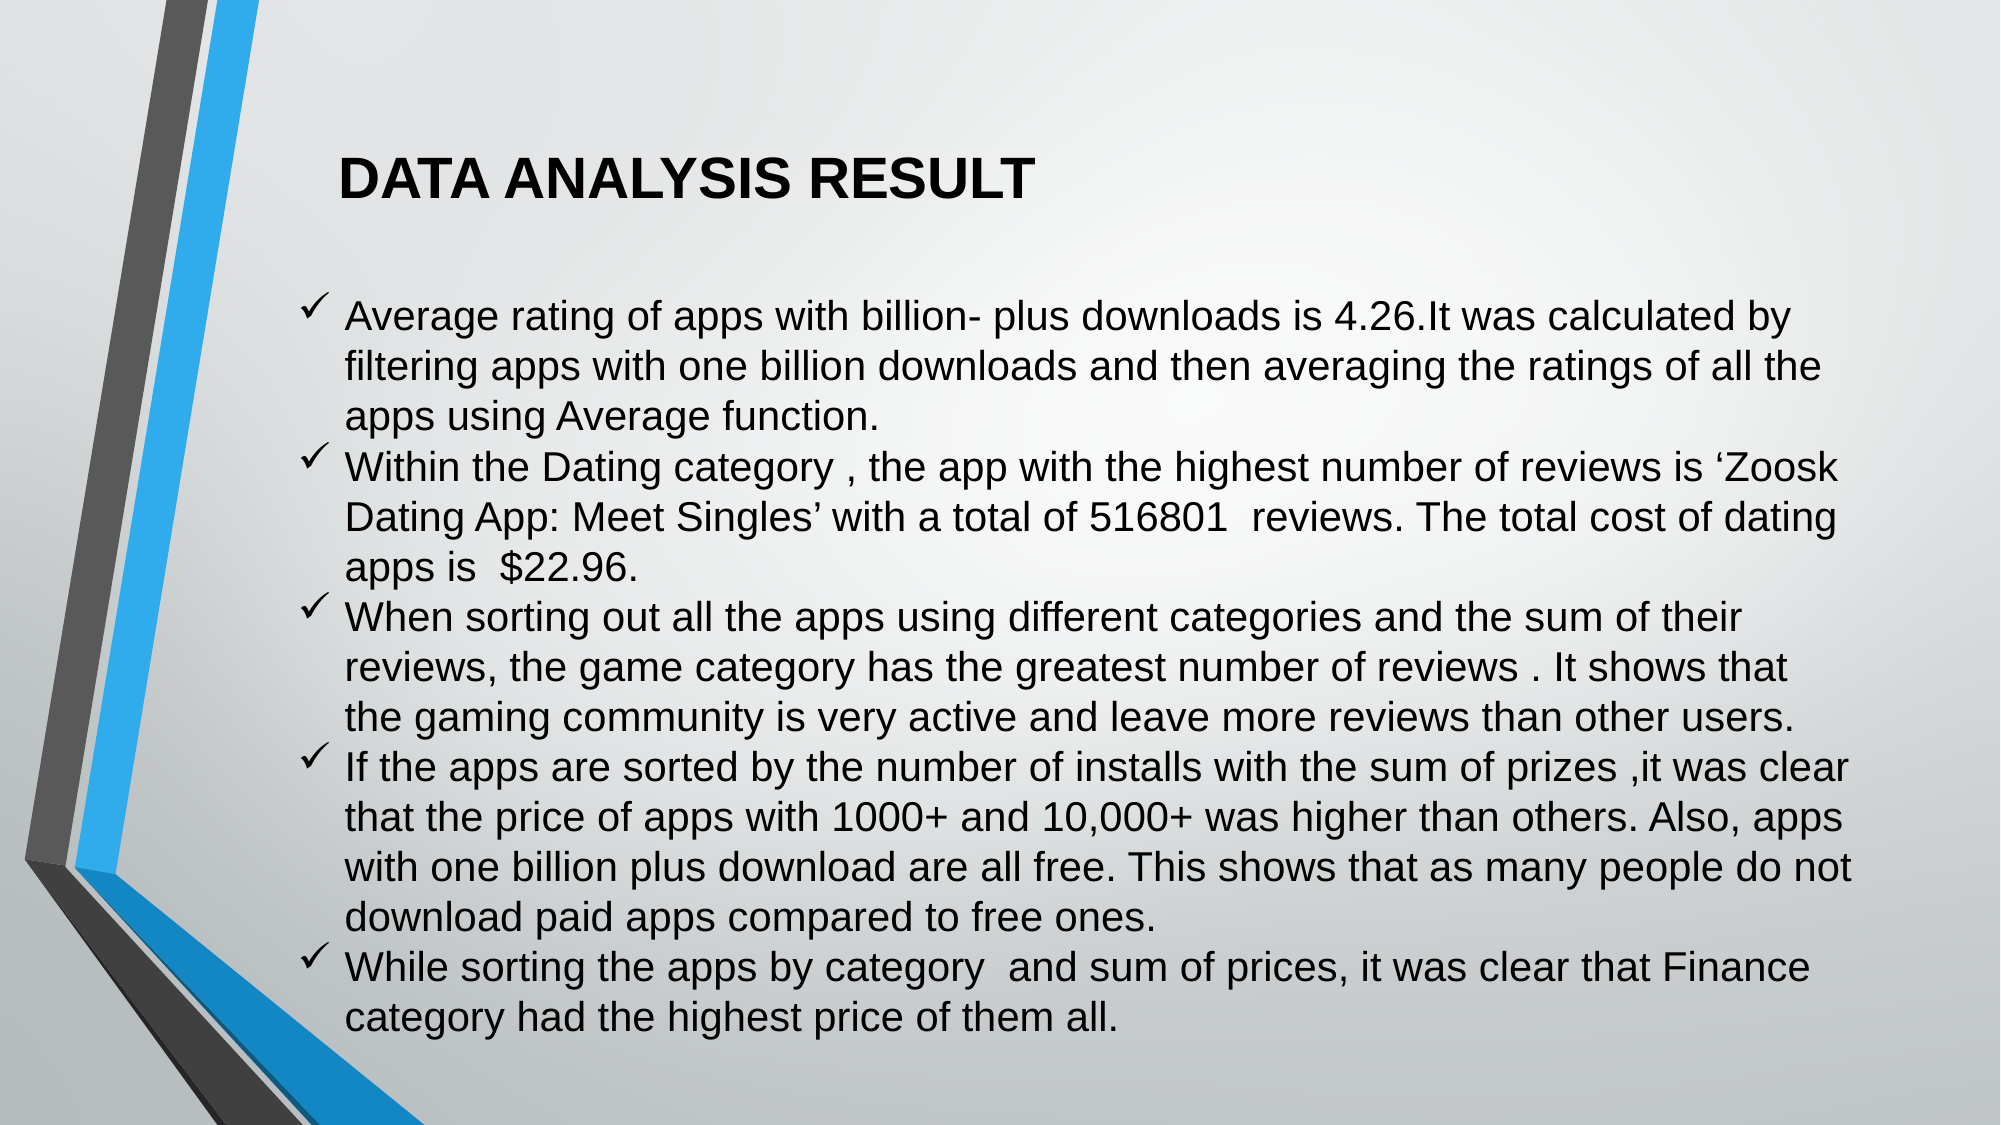

DATA ANALYSIS RESULT
Average rating of apps with billion- plus downloads is 4.26.It was calculated by filtering apps with one billion downloads and then averaging the ratings of all the apps using Average function.
Within the Dating category , the app with the highest number of reviews is ‘Zoosk Dating App: Meet Singles’ with a total of 516801  reviews. The total cost of dating apps is  $22.96.
When sorting out all the apps using different categories and the sum of their reviews, the game category has the greatest number of reviews . It shows that the gaming community is very active and leave more reviews than other users.
If the apps are sorted by the number of installs with the sum of prizes ,it was clear that the price of apps with 1000+ and 10,000+ was higher than others. Also, apps with one billion plus download are all free. This shows that as many people do not download paid apps compared to free ones.
While sorting the apps by category  and sum of prices, it was clear that Finance category had the highest price of them all.